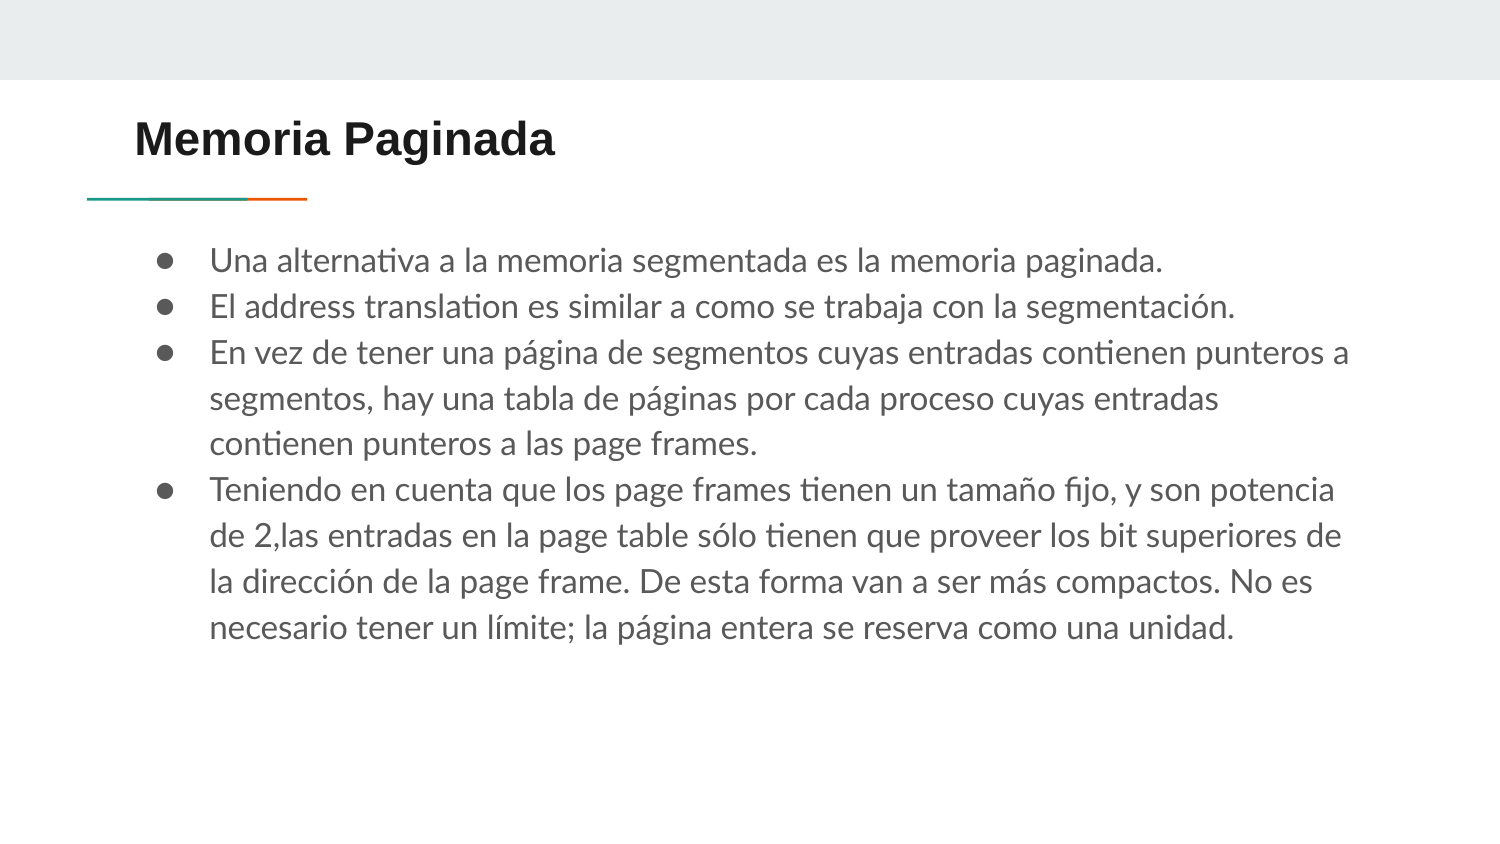

# Memoria Paginada
Una alternativa a la memoria segmentada es la memoria paginada.
El address translation es similar a como se trabaja con la segmentación.
En vez de tener una página de segmentos cuyas entradas contienen punteros a segmentos, hay una tabla de páginas por cada proceso cuyas entradas contienen punteros a las page frames.
Teniendo en cuenta que los page frames tienen un tamaño fijo, y son potencia de 2,las entradas en la page table sólo tienen que proveer los bit superiores de la dirección de la page frame. De esta forma van a ser más compactos. No es necesario tener un límite; la página entera se reserva como una unidad.